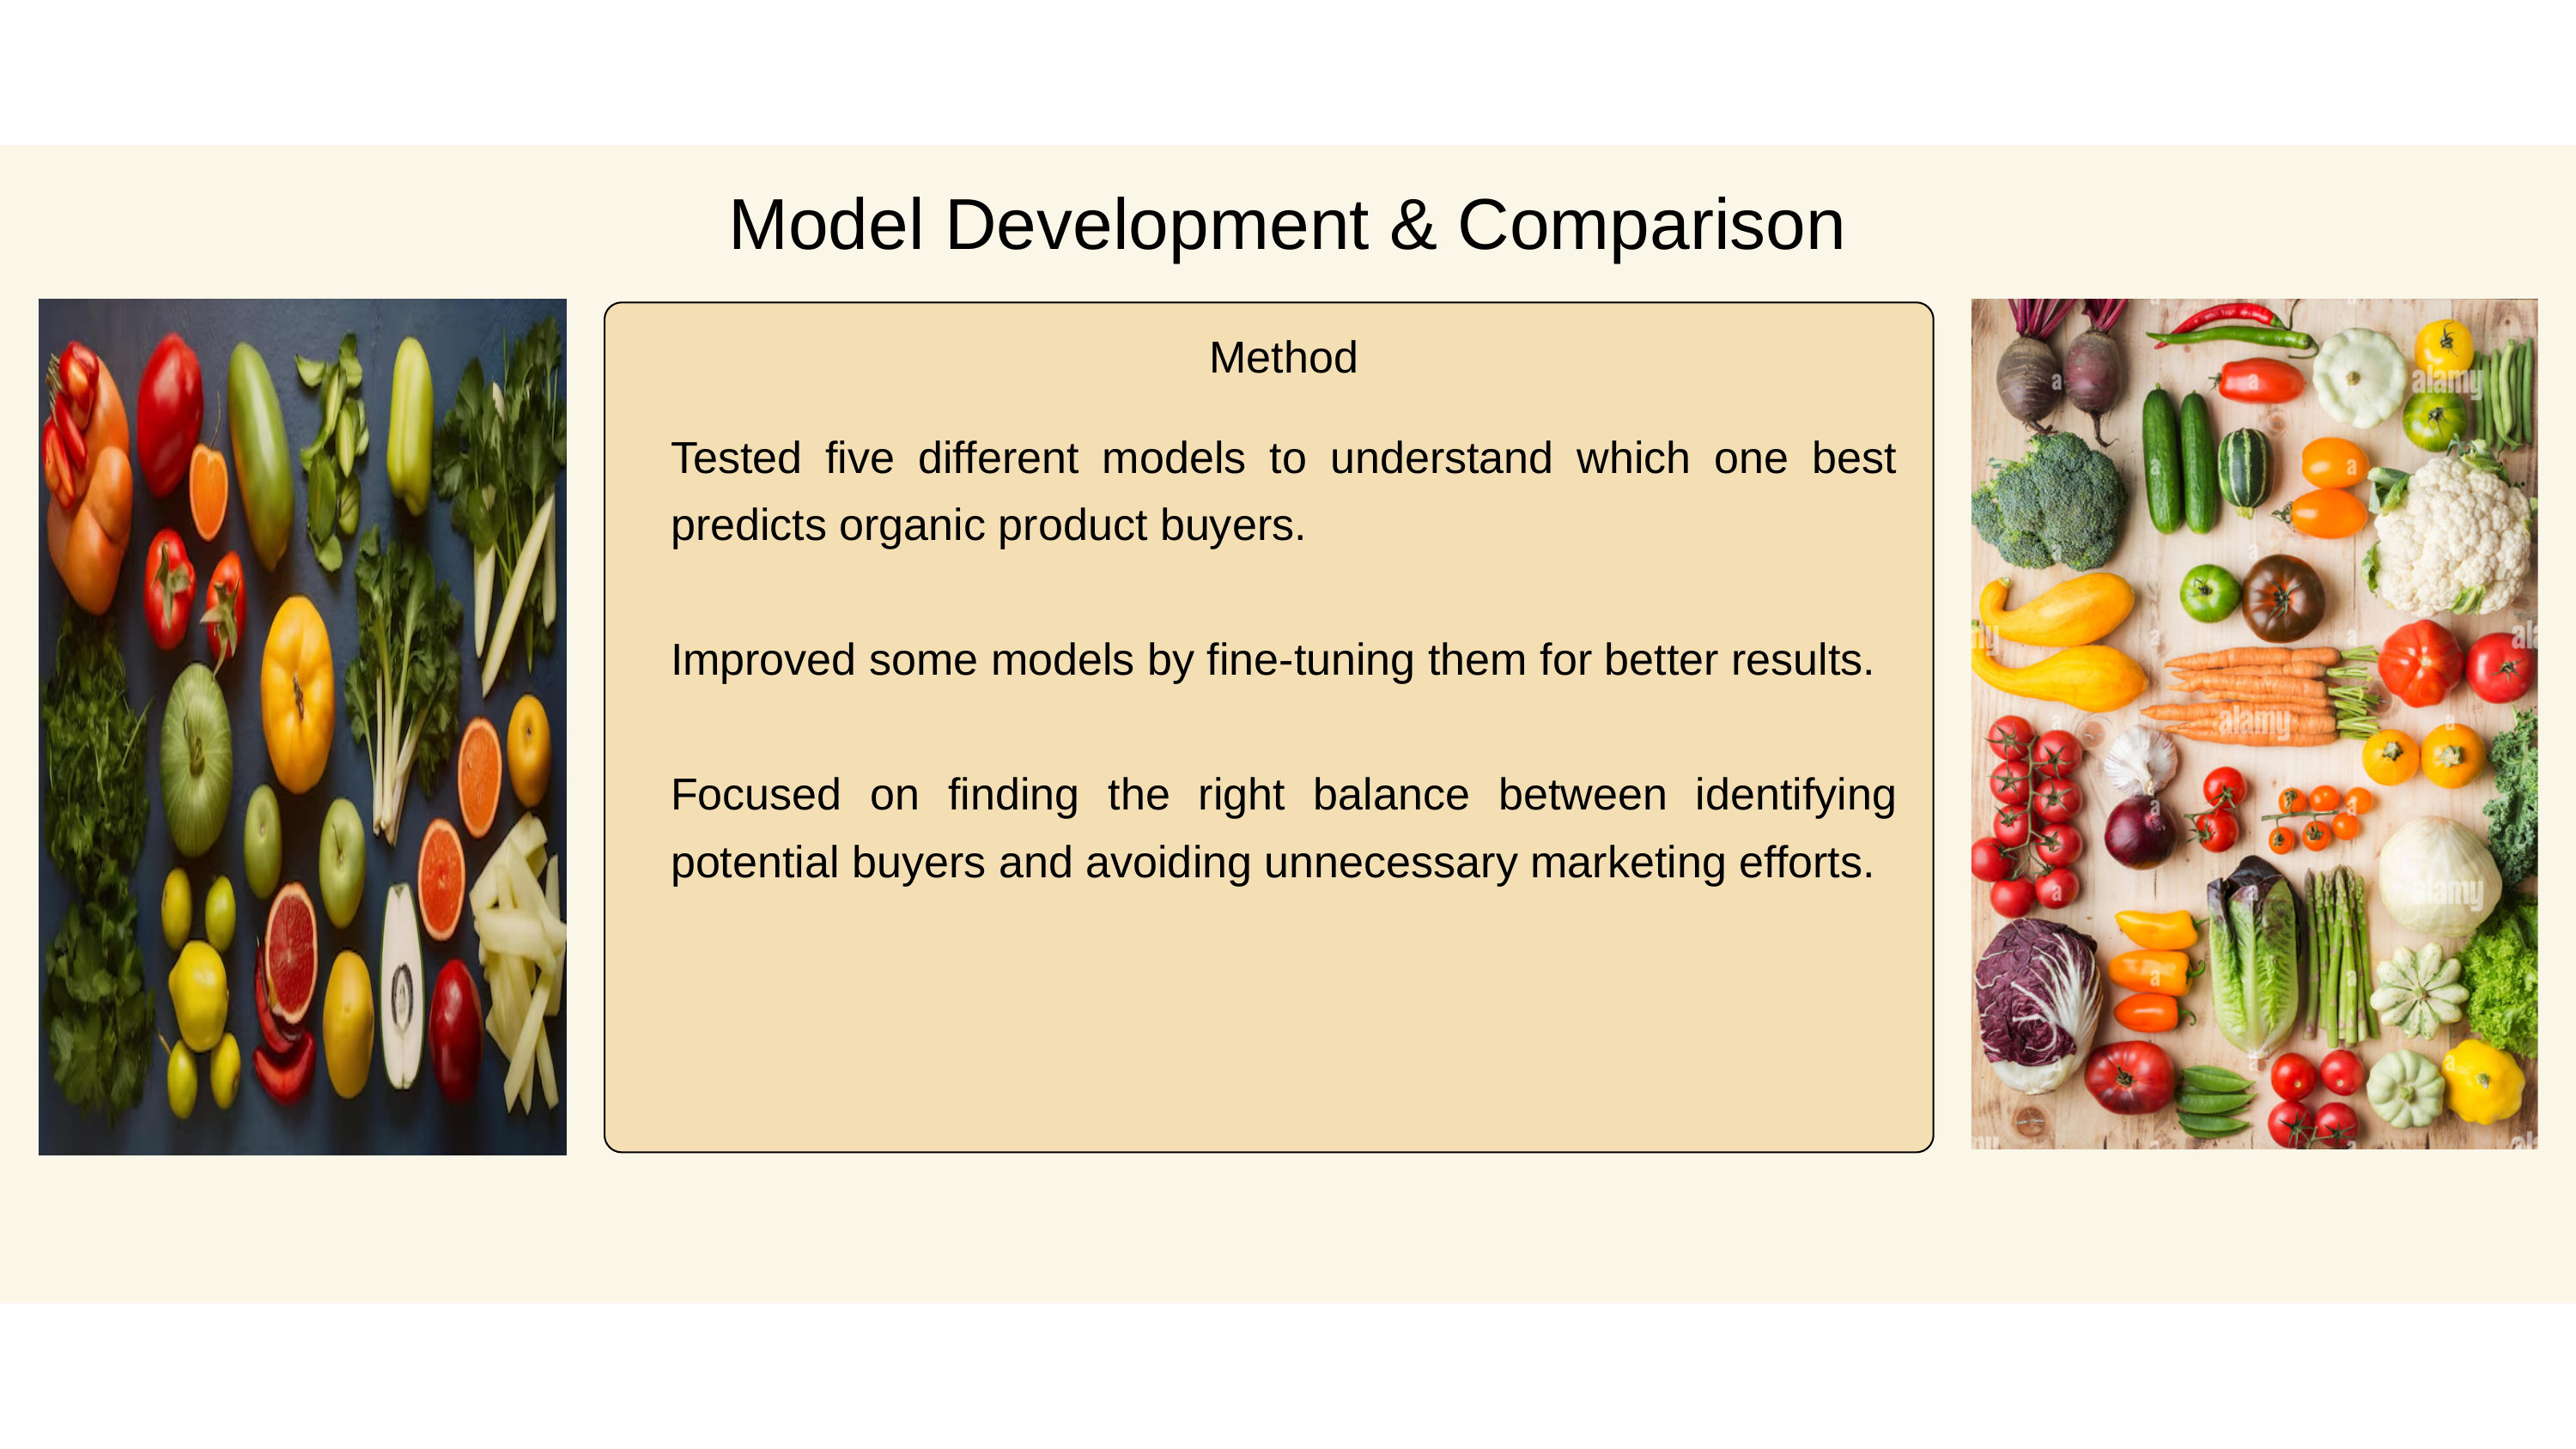

Model Development & Comparison

Method

Tested five different models to understand which one best predicts organic product buyers.

Improved some models by fine-tuning them for better results.

Focused on finding the right balance between identifying potential buyers and avoiding unnecessary marketing efforts.